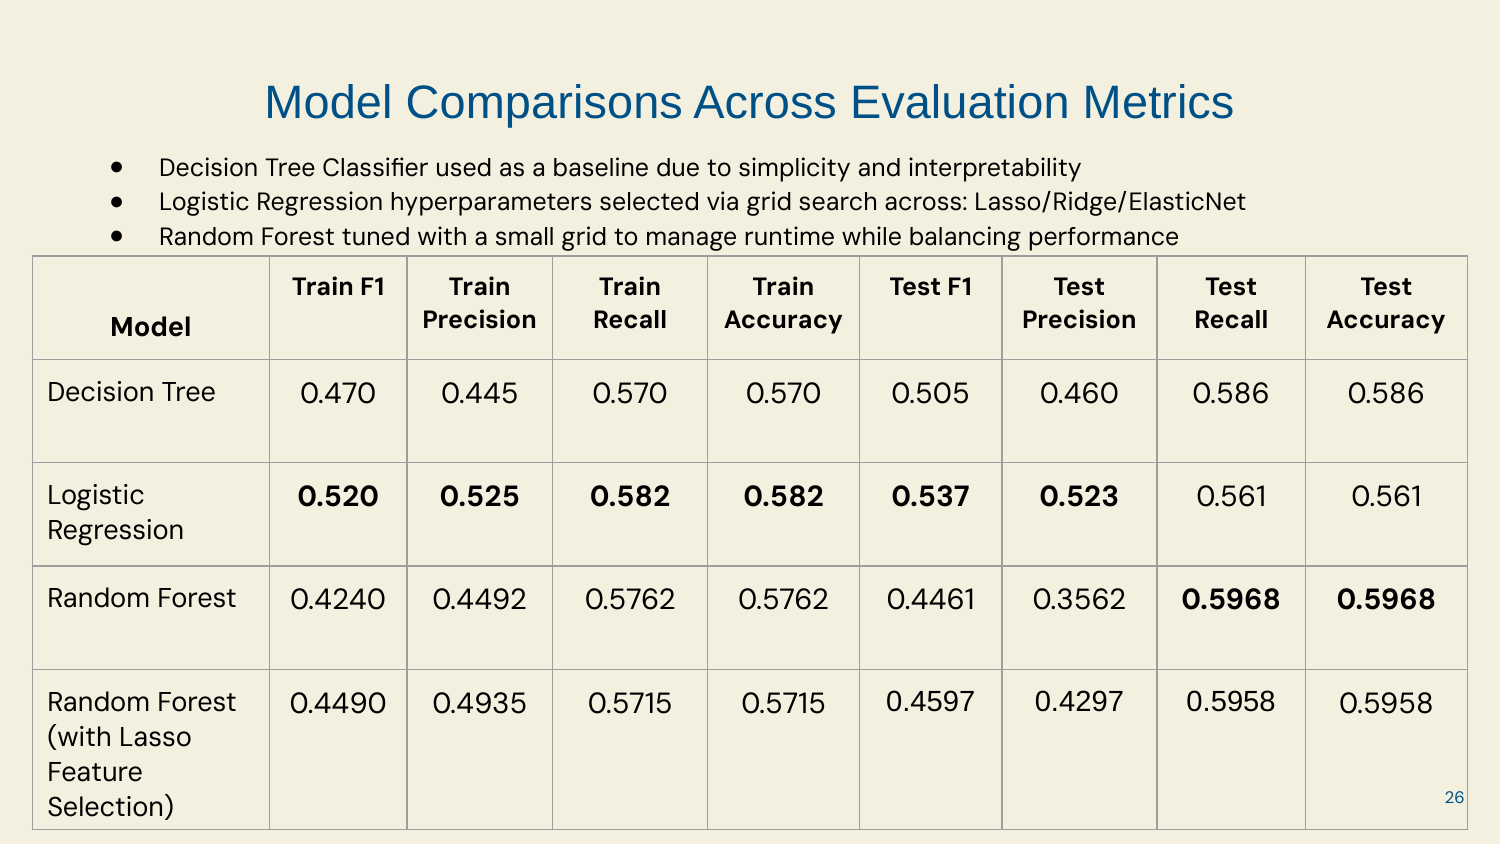

Model Comparisons Across Evaluation Metrics
Decision Tree Classifier used as a baseline due to simplicity and interpretability
Logistic Regression hyperparameters selected via grid search across: Lasso/Ridge/ElasticNet
Random Forest tuned with a small grid to manage runtime while balancing performance
| Model | Train F1 | Train Precision | Train Recall | Train Accuracy | Test F1 | Test Precision | Test Recall | Test Accuracy |
| --- | --- | --- | --- | --- | --- | --- | --- | --- |
| Decision Tree | 0.470 | 0.445 | 0.570 | 0.570 | 0.505 | 0.460 | 0.586 | 0.586 |
| Logistic Regression | 0.520 | 0.525 | 0.582 | 0.582 | 0.537 | 0.523 | 0.561 | 0.561 |
| Random Forest | 0.4240 | 0.4492 | 0.5762 | 0.5762 | 0.4461 | 0.3562 | 0.5968 | 0.5968 |
| Random Forest (with Lasso Feature Selection) | 0.4490 | 0.4935 | 0.5715 | 0.5715 | 0.4597 | 0.4297 | 0.5958 | 0.5958 |
26